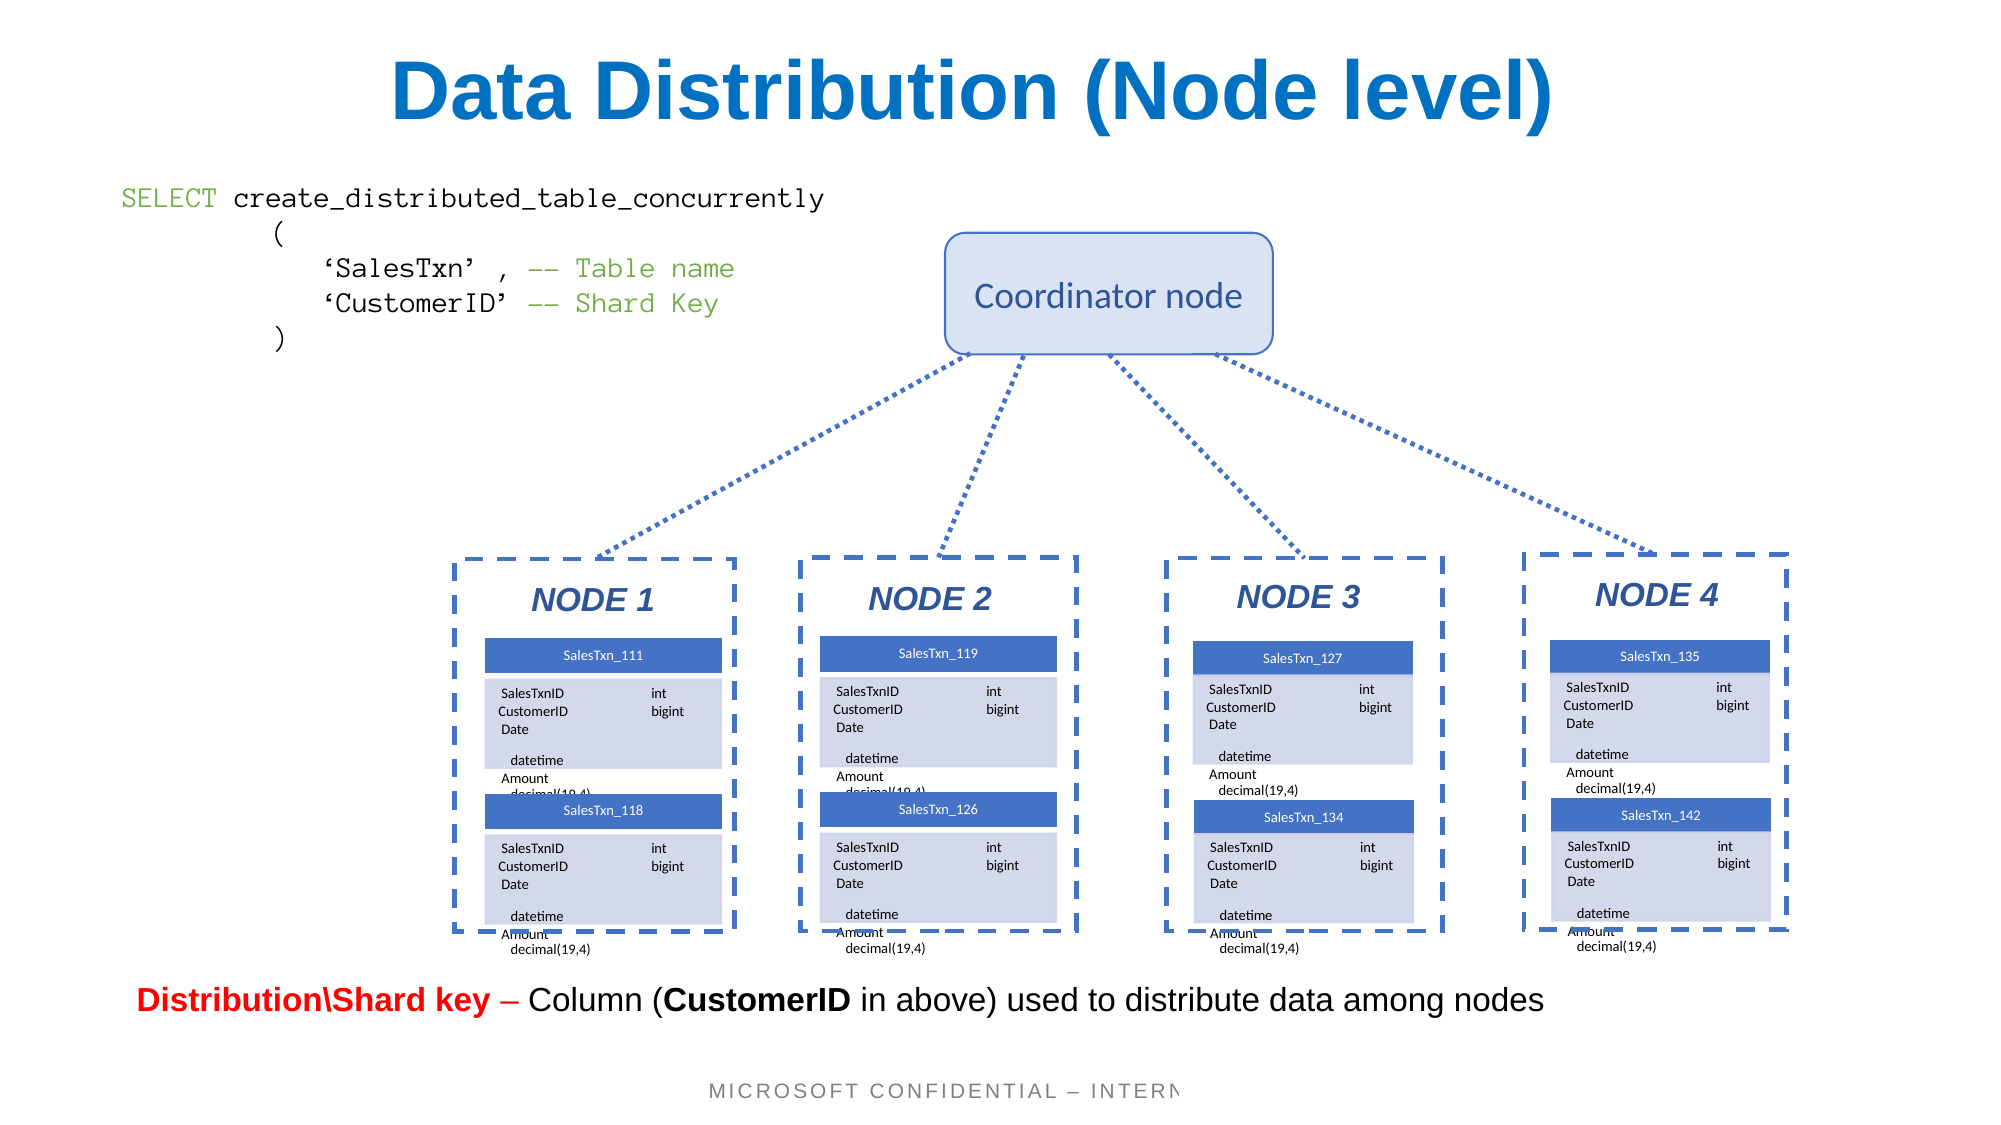

# Data Distribution (Node level)
SELECT create_distributed_table_concurrently
	(
	   ‘SalesTxn’ , -- Table name
	   ‘CustomerID’ -- Shard Key
	)
Coordinator node

NODE 4
NODE 3
NODE 2
NODE 1
SalesTxn_135
	SalesTxnID	int
  CustomerID 	bigint
Date		datetime
Amount	decimal(19,4)
SalesTxn_127
	SalesTxnID	int
  CustomerID 	bigint
Date		datetime
Amount	decimal(19,4)
SalesTxn_119
	SalesTxnID	int
  CustomerID 	bigint
Date		datetime
Amount	decimal(19,4)
SalesTxn_111
	SalesTxnID	int
  CustomerID 	bigint
Date		datetime
Amount	decimal(19,4)
SalesTxn_126
	SalesTxnID	int
  CustomerID 	bigint
Date		datetime
Amount	decimal(19,4)
SalesTxn_142
	SalesTxnID	int
  CustomerID 	bigint
Date		datetime
Amount	decimal(19,4)
SalesTxn_118
	SalesTxnID	int
  CustomerID 	bigint
Date		datetime
Amount	decimal(19,4)
SalesTxn_134
	SalesTxnID	int
  CustomerID 	bigint
Date		datetime
Amount	decimal(19,4)
Distribution\Shard key – Column (CustomerID in above) used to distribute data among nodes